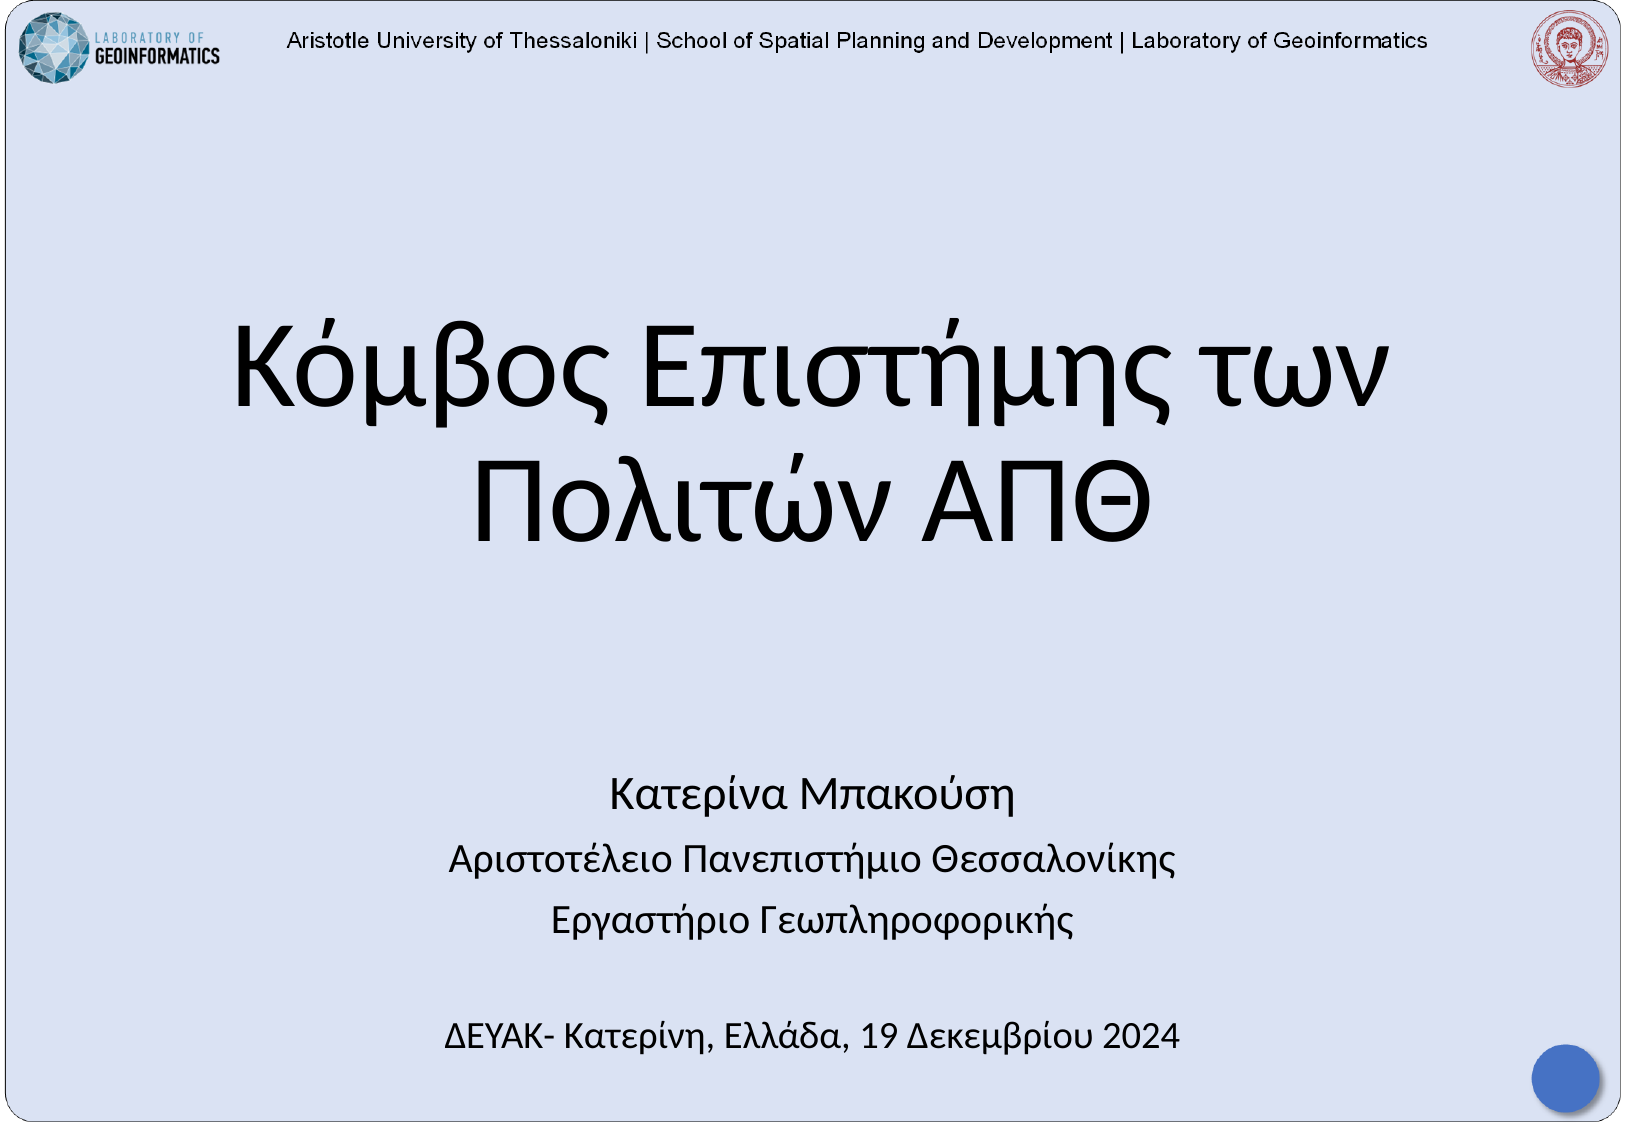

# Κόμβος Επιστήμης των Πολιτών ΑΠΘ
Κατερίνα Μπακούση
Αριστοτέλειο Πανεπιστήμιο Θεσσαλονίκης
Εργαστήριο Γεωπληροφορικής

ΔΕΥΑΚ- Κατερίνη, Ελλάδα, 19 Δεκεμβρίου 2024